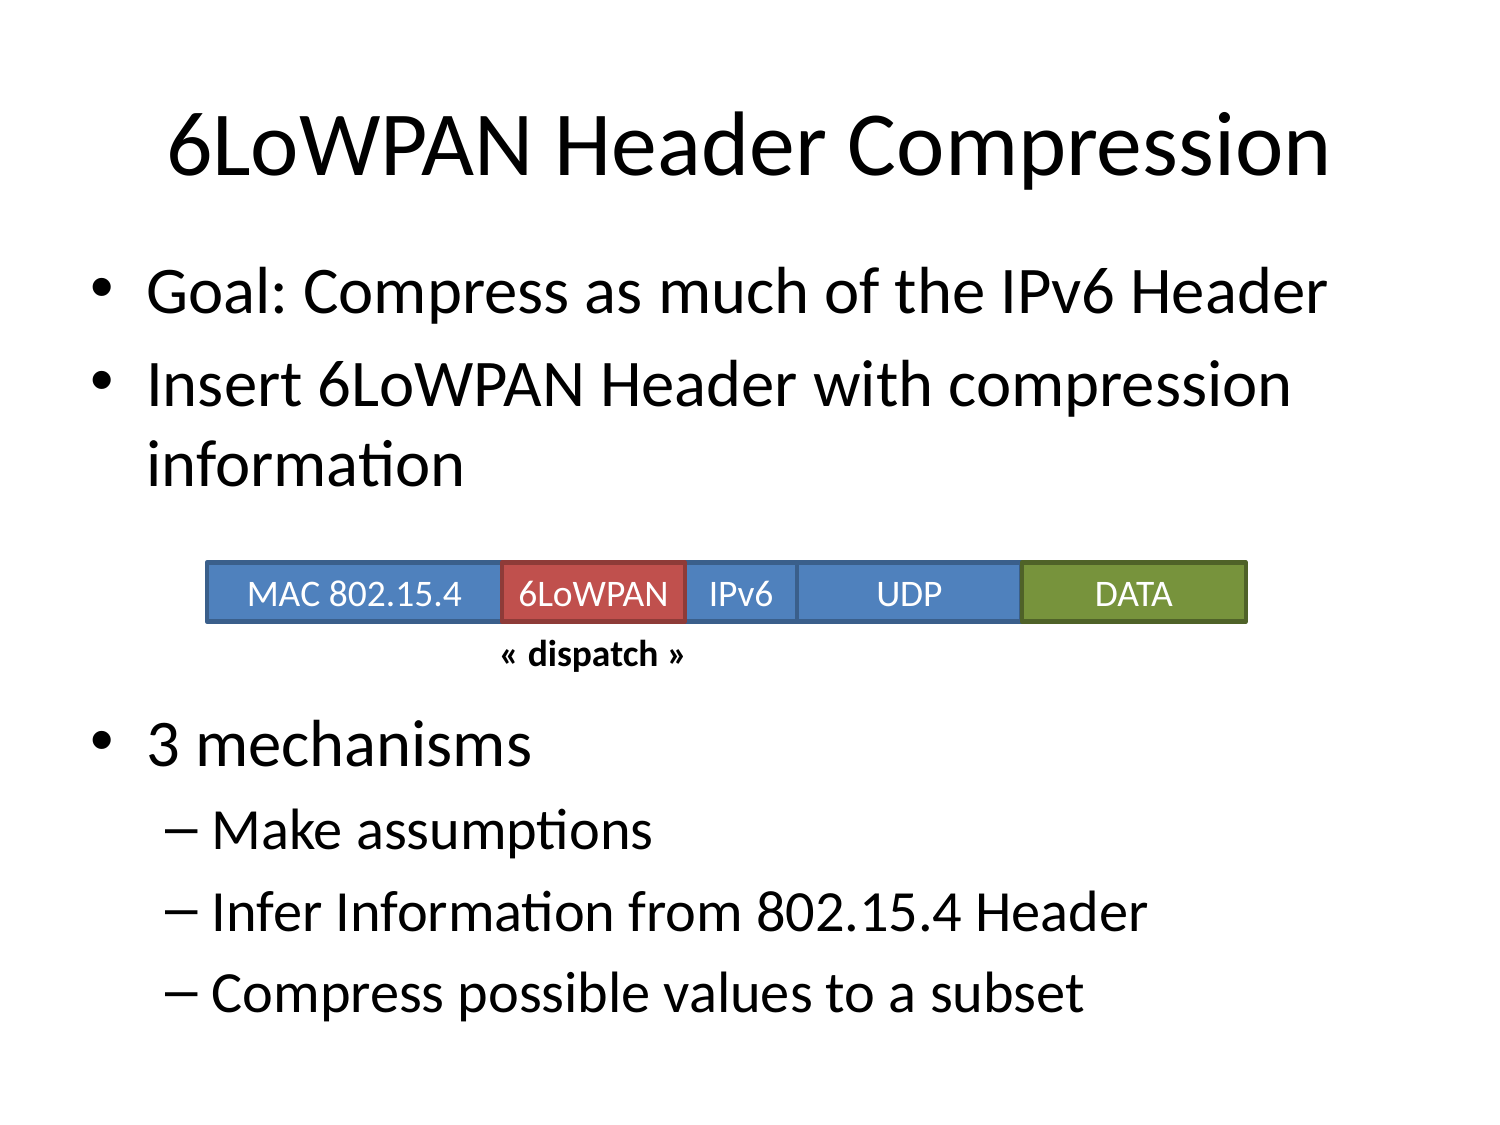

# 6LoWPAN Header Compression
Goal: Compress as much of the IPv6 Header
Insert 6LoWPAN Header with compression information

3 mechanisms
Make assumptions
Infer Information from 802.15.4 Header
Compress possible values to a subset

MAC 802.15.4
6LoWPAN
IPv6
UDP
DATA
« dispatch »